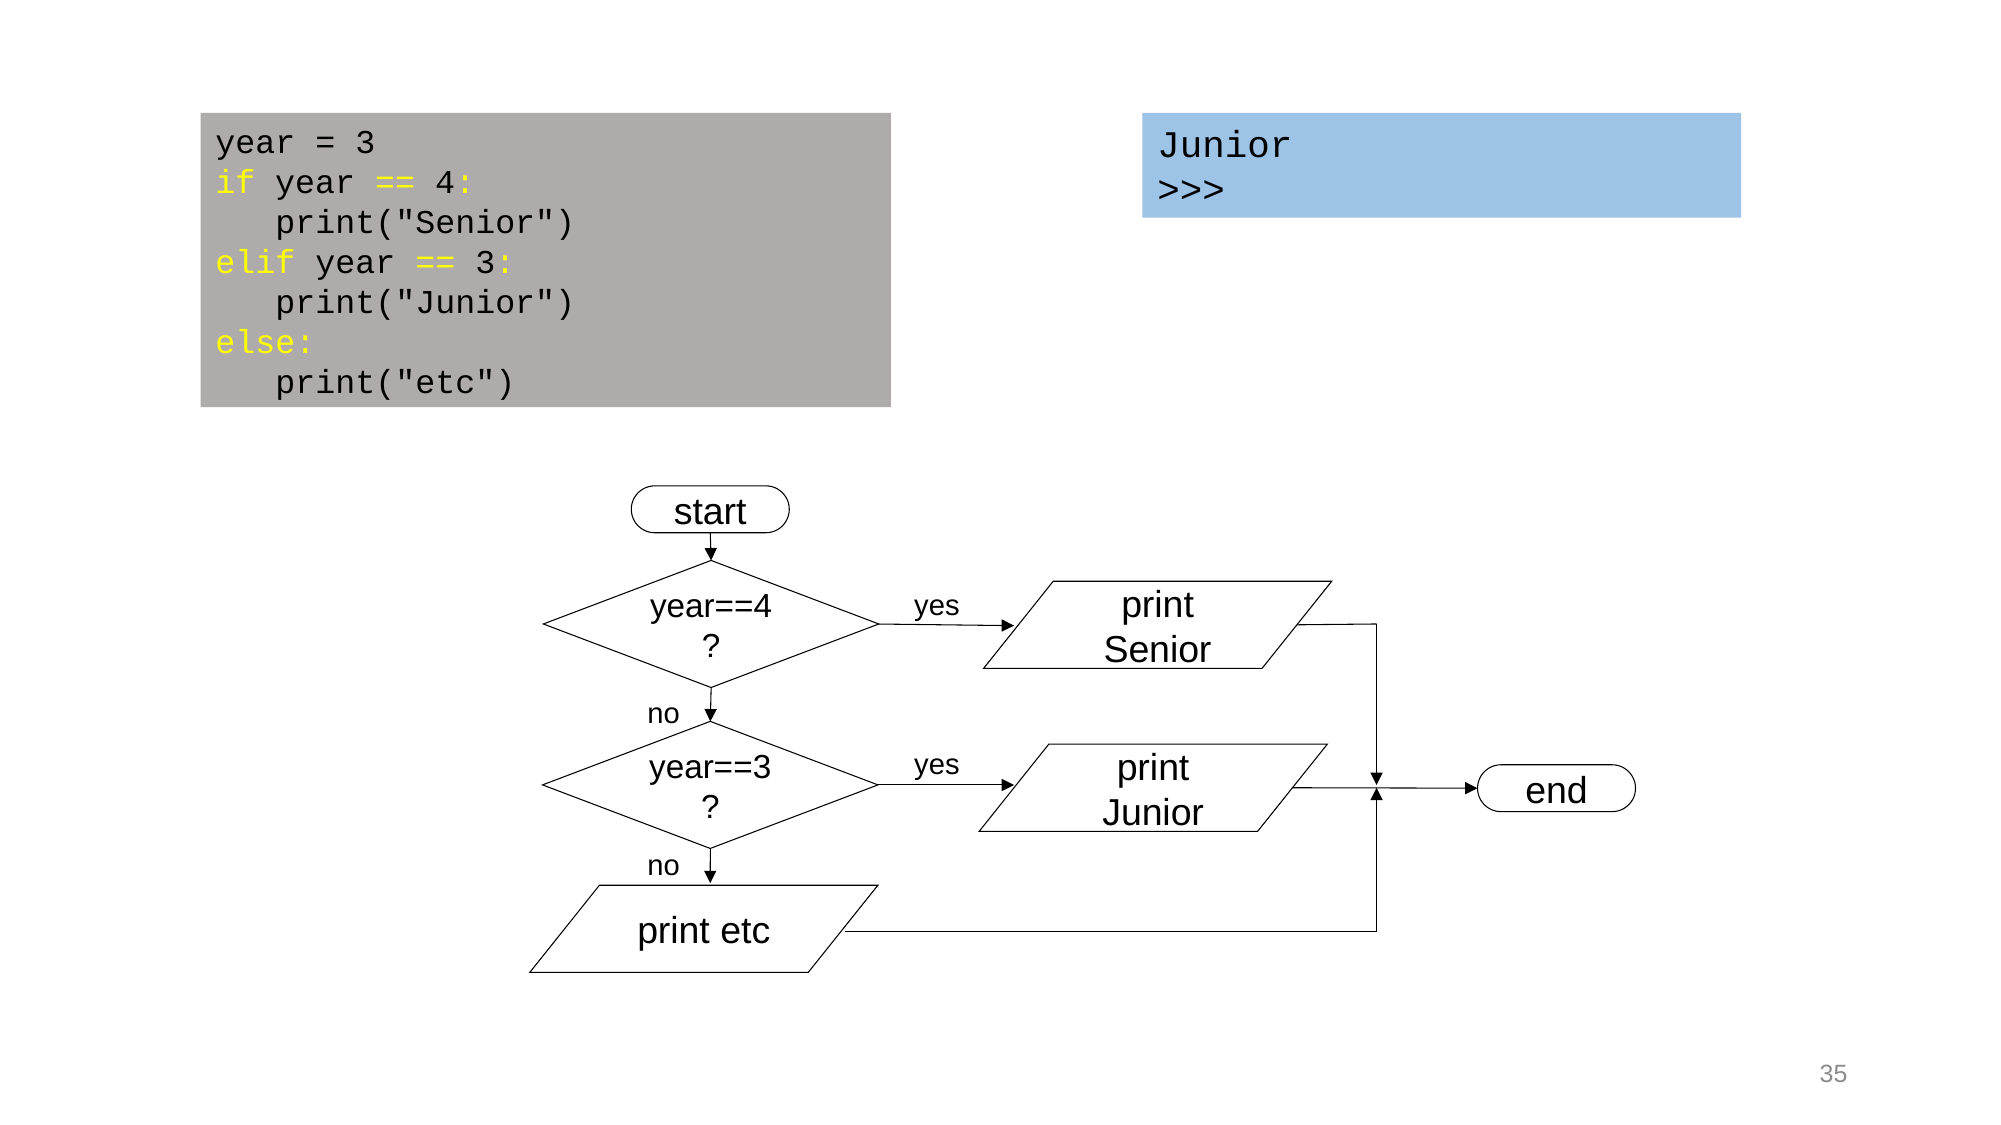

year = 3
if year == 4:
   print("Senior")
elif year == 3:
   print("Junior")
else:
   print("etc")
Junior
>>>
start
year==4?
yes
print Senior
no
yes
year==3?
print Junior
end
no
print etc
35